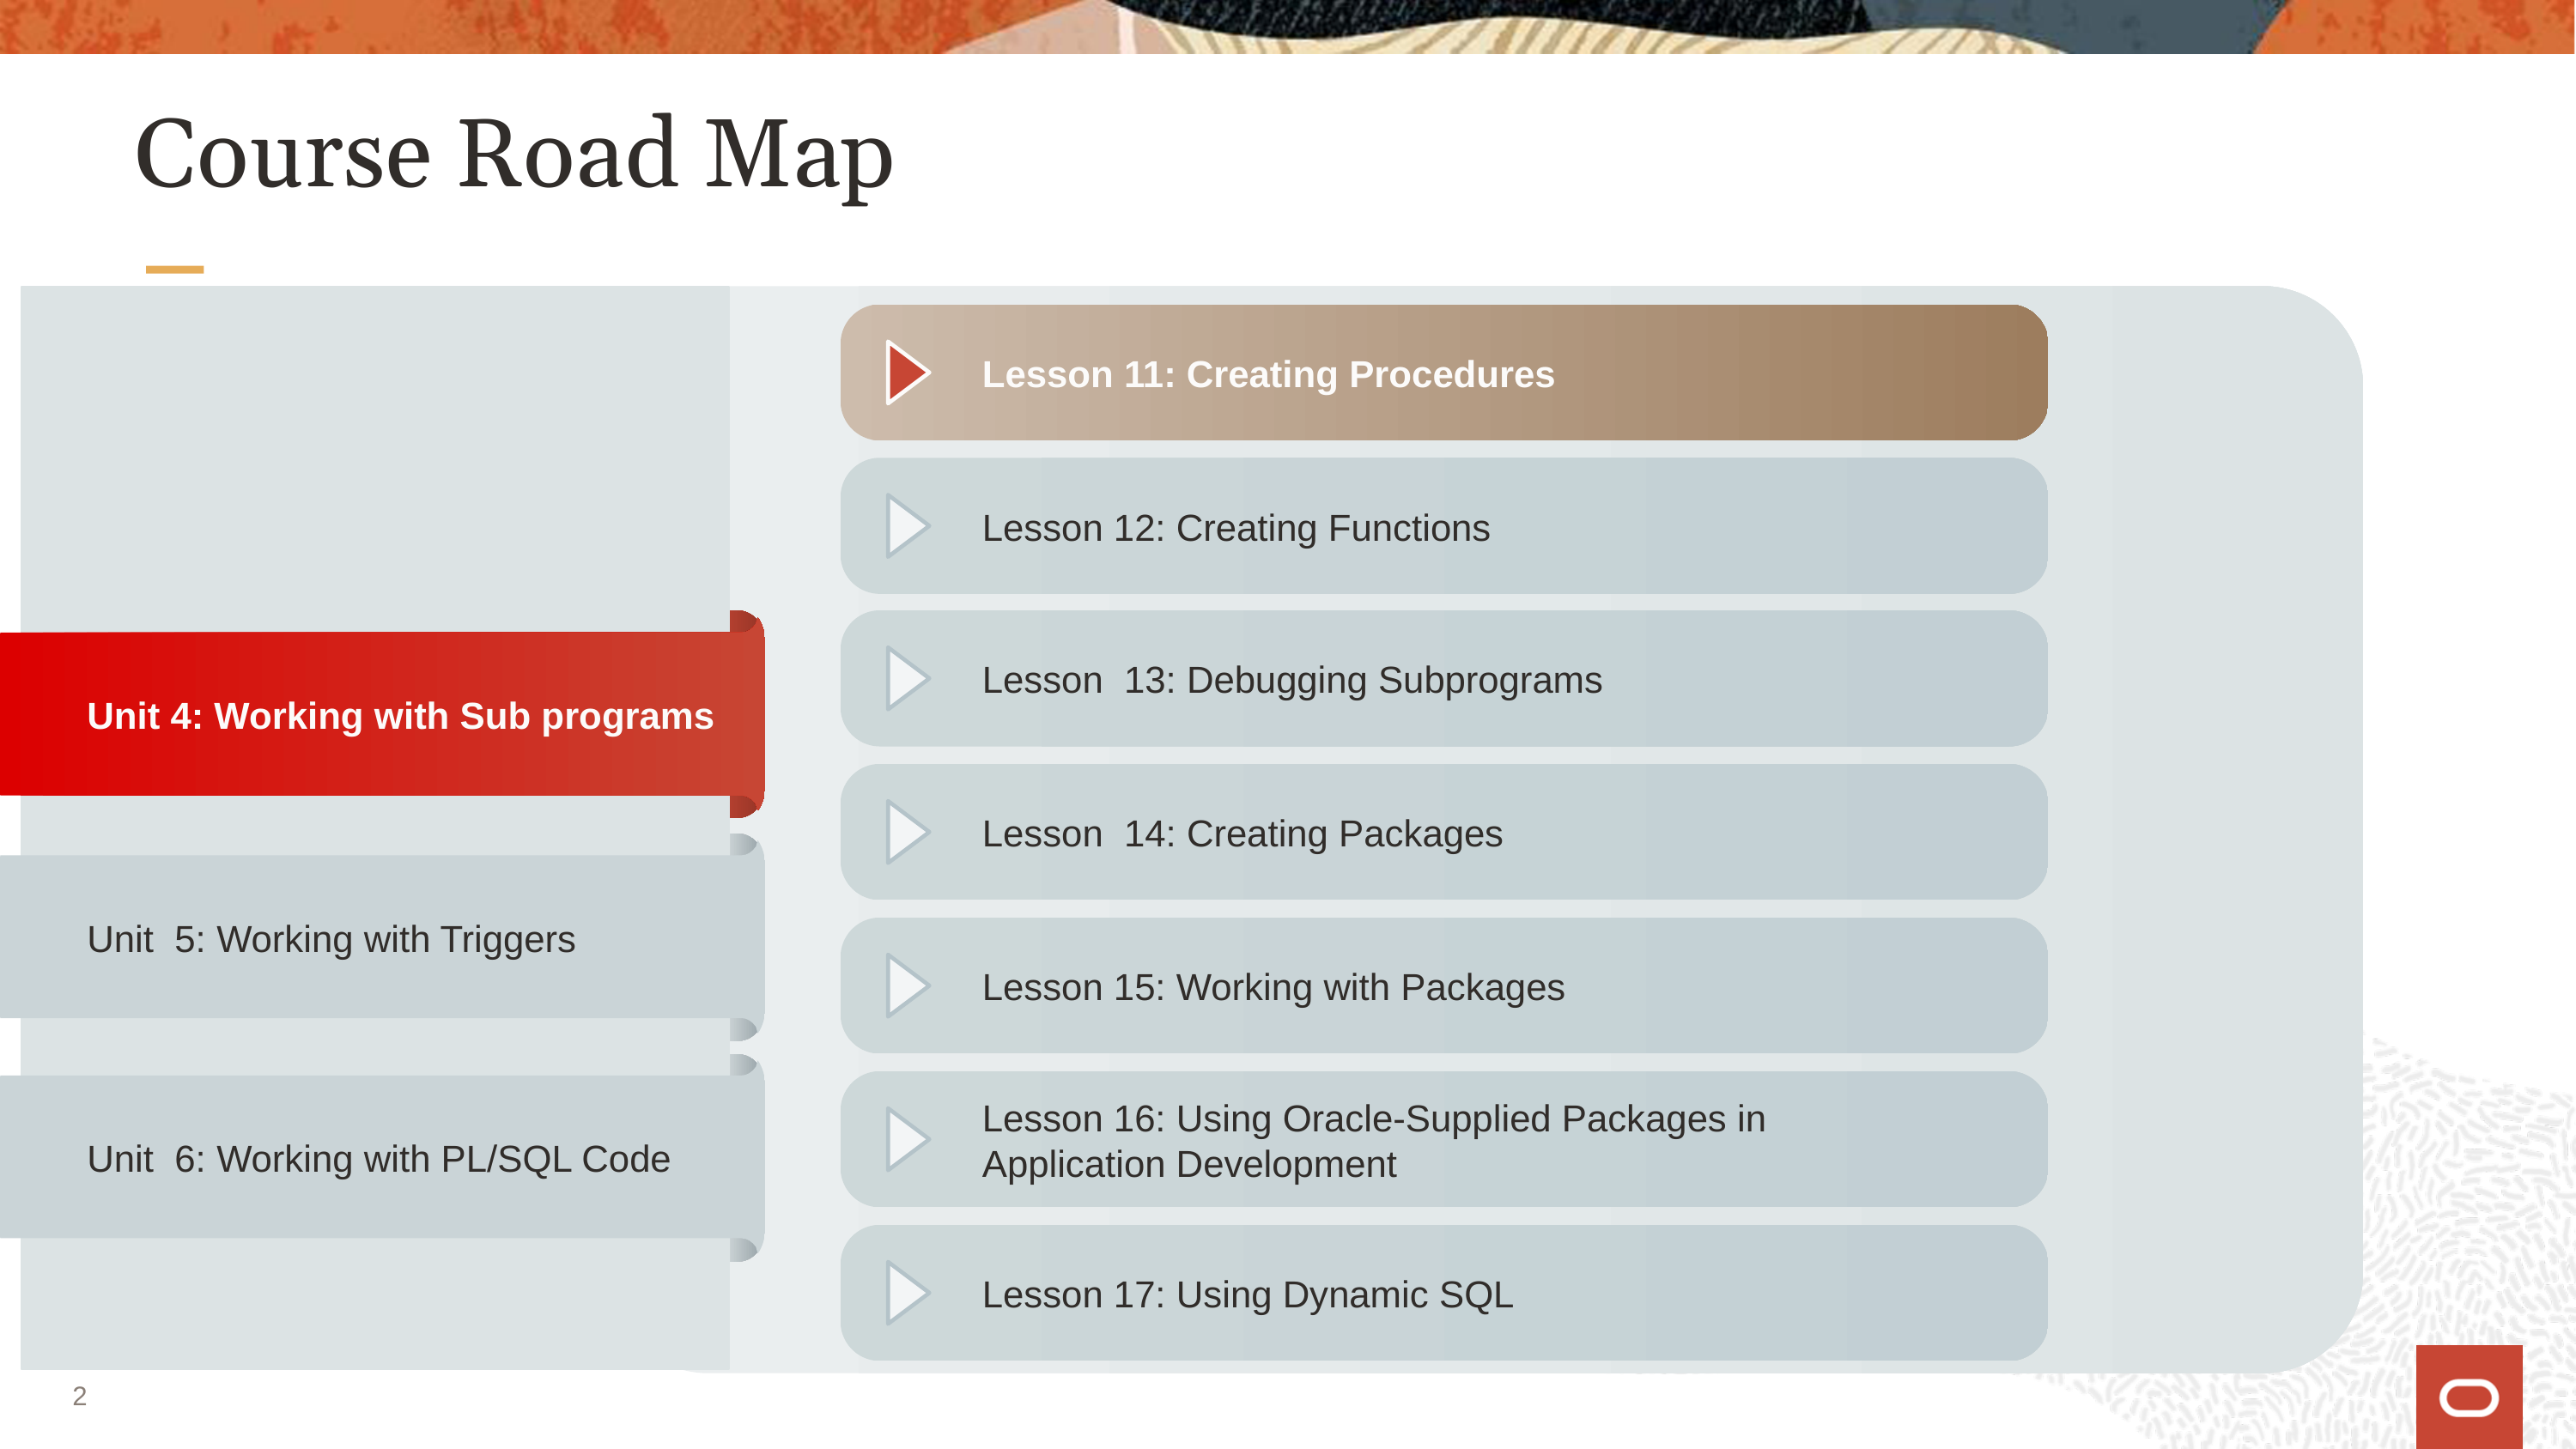

# Course Road Map

Lesson 11: Creating Procedures

Lesson 12: Creating Functions

Lesson  13: Debugging Subprograms

Lesson  14: Creating Packages

Lesson 15: Working with Packages

Lesson 16: Using Oracle-Supplied Packages in Application Development

Lesson 17: Using Dynamic SQL

Unit 4: Working with Sub programs

Unit  5: Working with Triggers

Unit  6: Working with PL/SQL Code